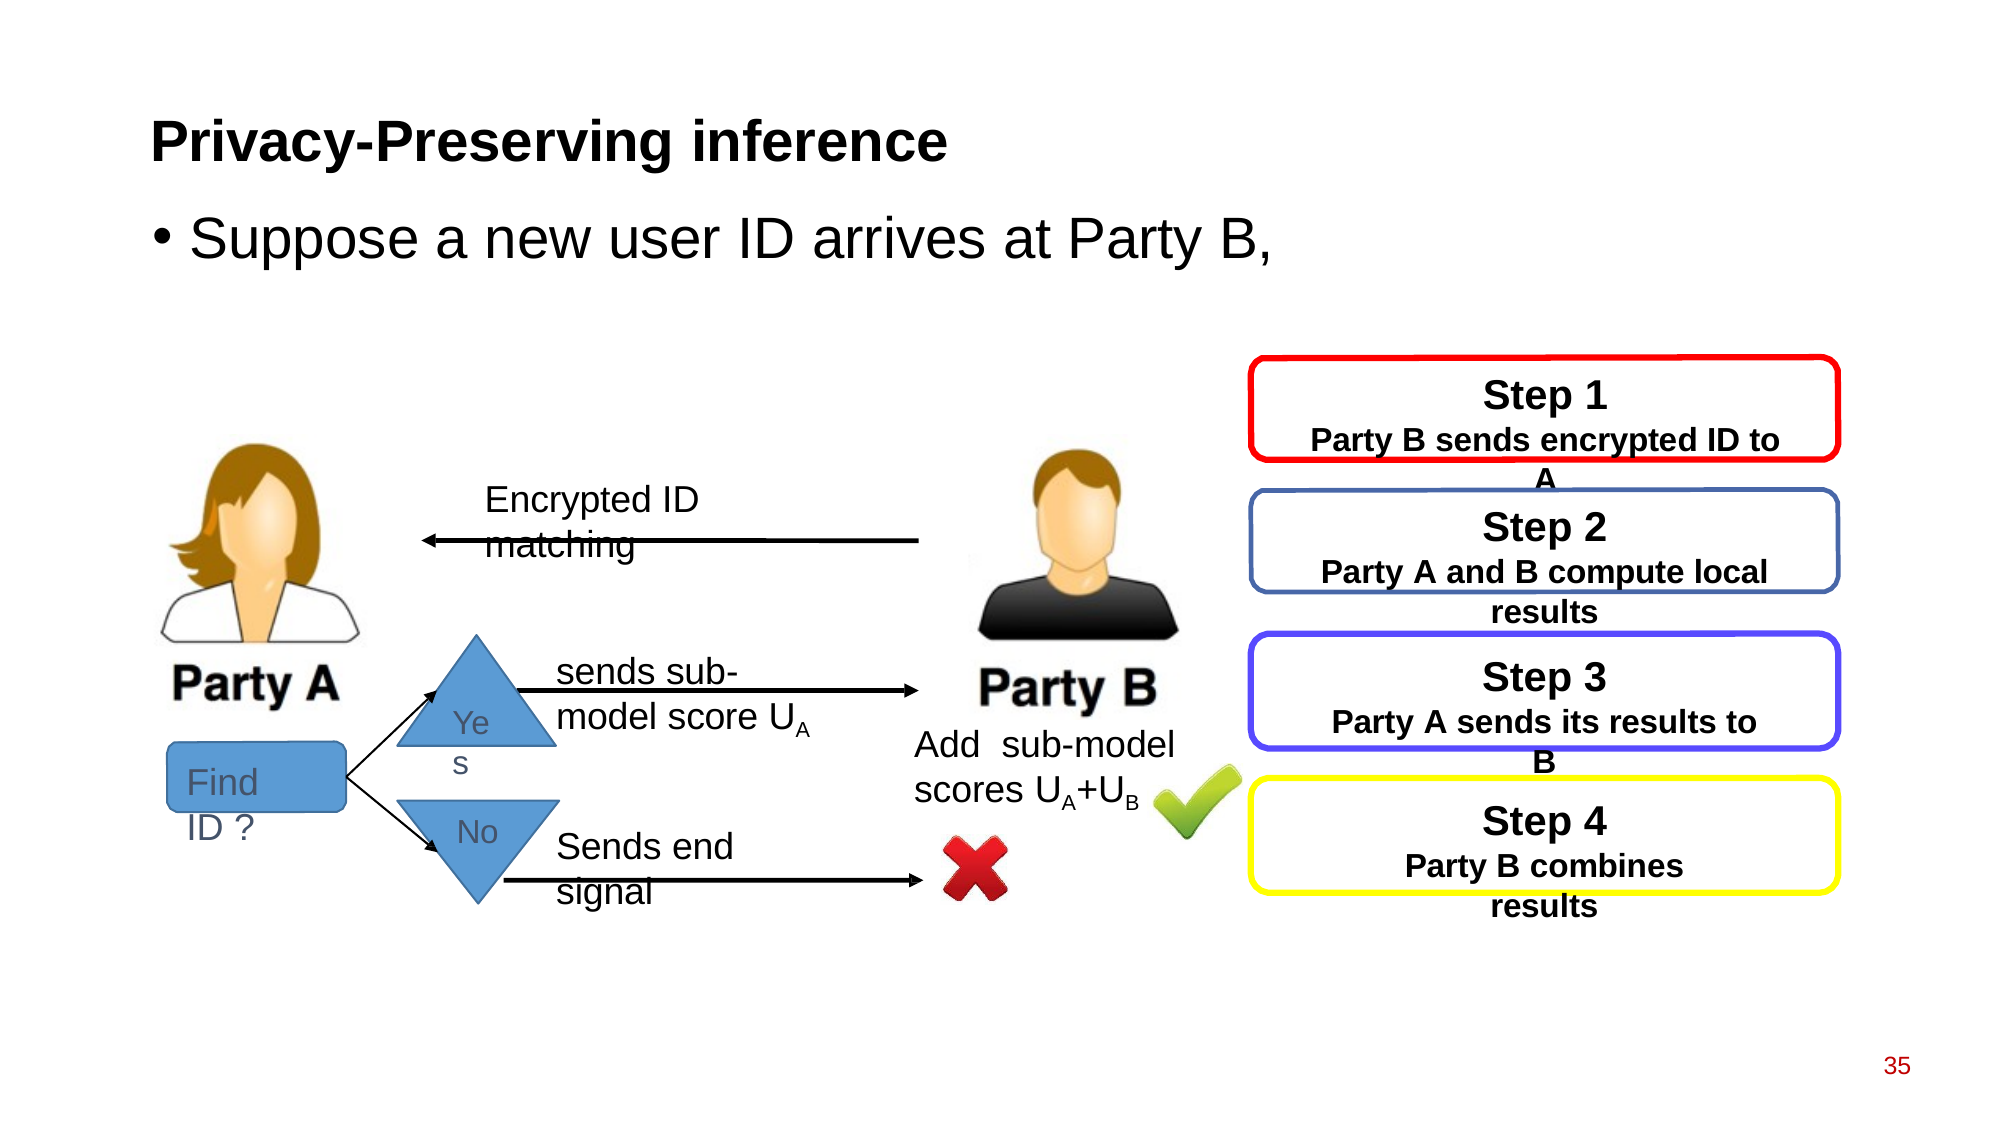

# Privacy-Preserving inference
Suppose a new user ID arrives at Party B,

Step 1
Party B sends encrypted ID to A

Encrypted ID matching

Step 2
Party A and B compute local results

sends sub-model score UA
Step 3
Party A sends its results to B

Yes
Add  sub-model
scores UA+UB

Find ID ?

Step 4
Party B combines results

No
Sends end signal

35